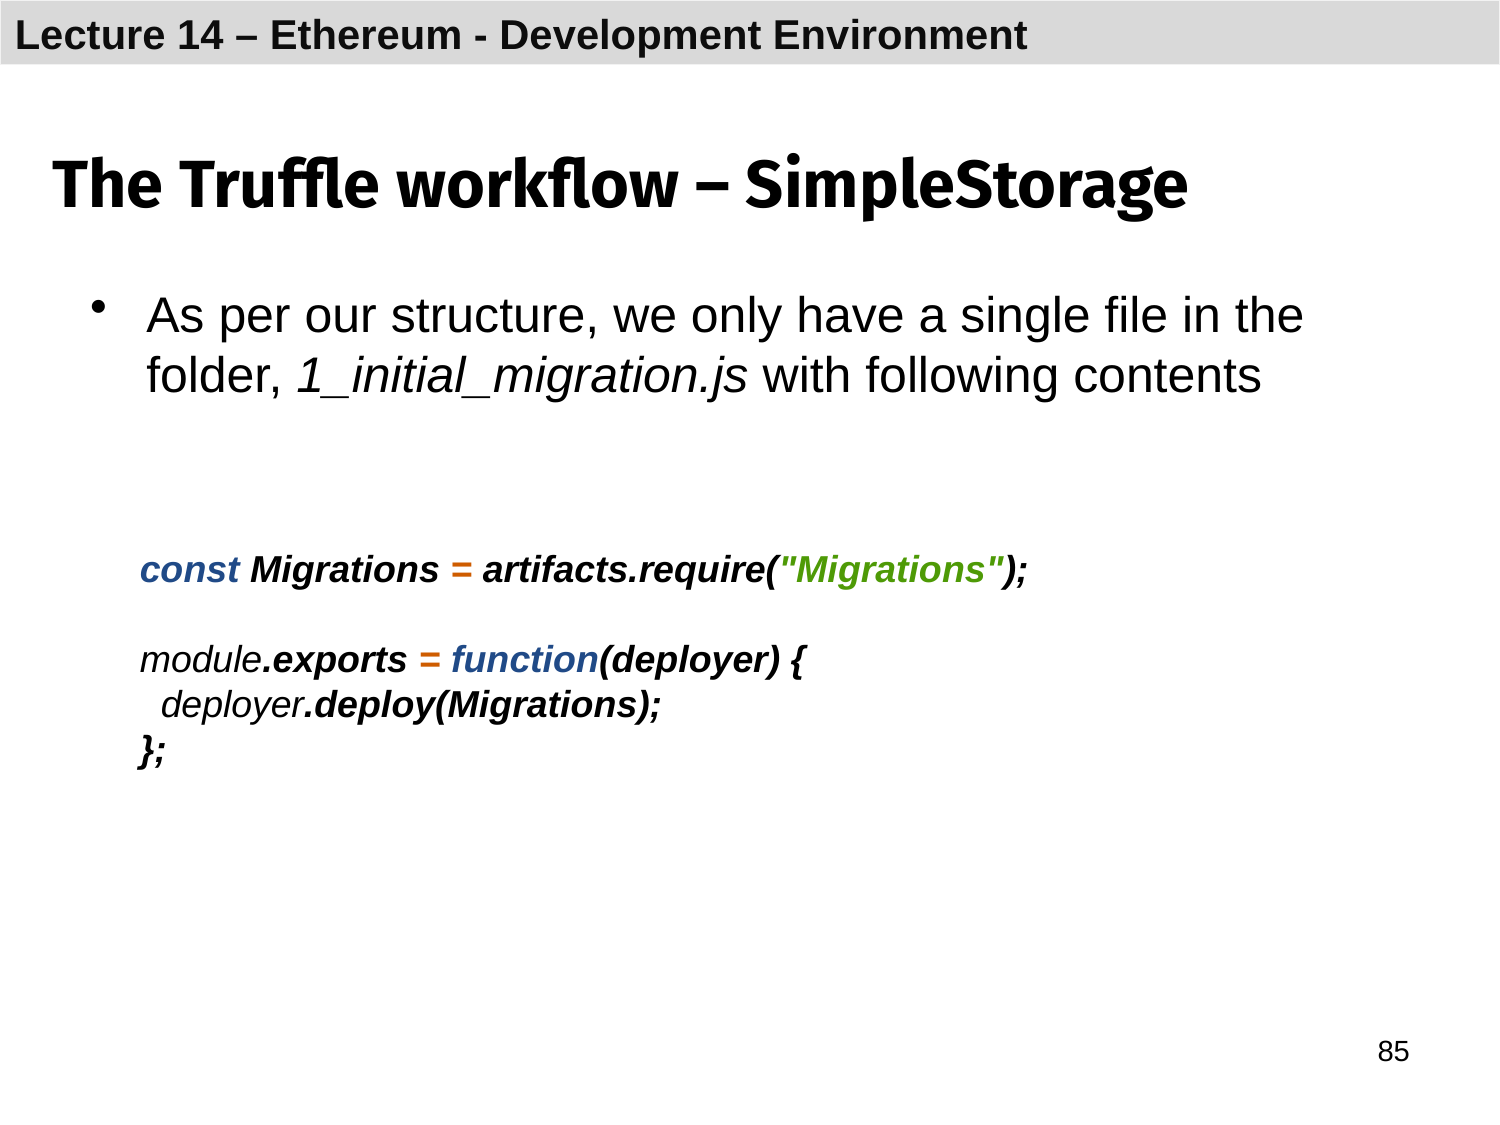

# The Truffle workflow – SimpleStorage
As per our structure, we only have a single file in the folder, 1_initial_migration.js with following contents
const Migrations = artifacts.require("Migrations");

module.exports = function(deployer) {
  deployer.deploy(Migrations);
};
85